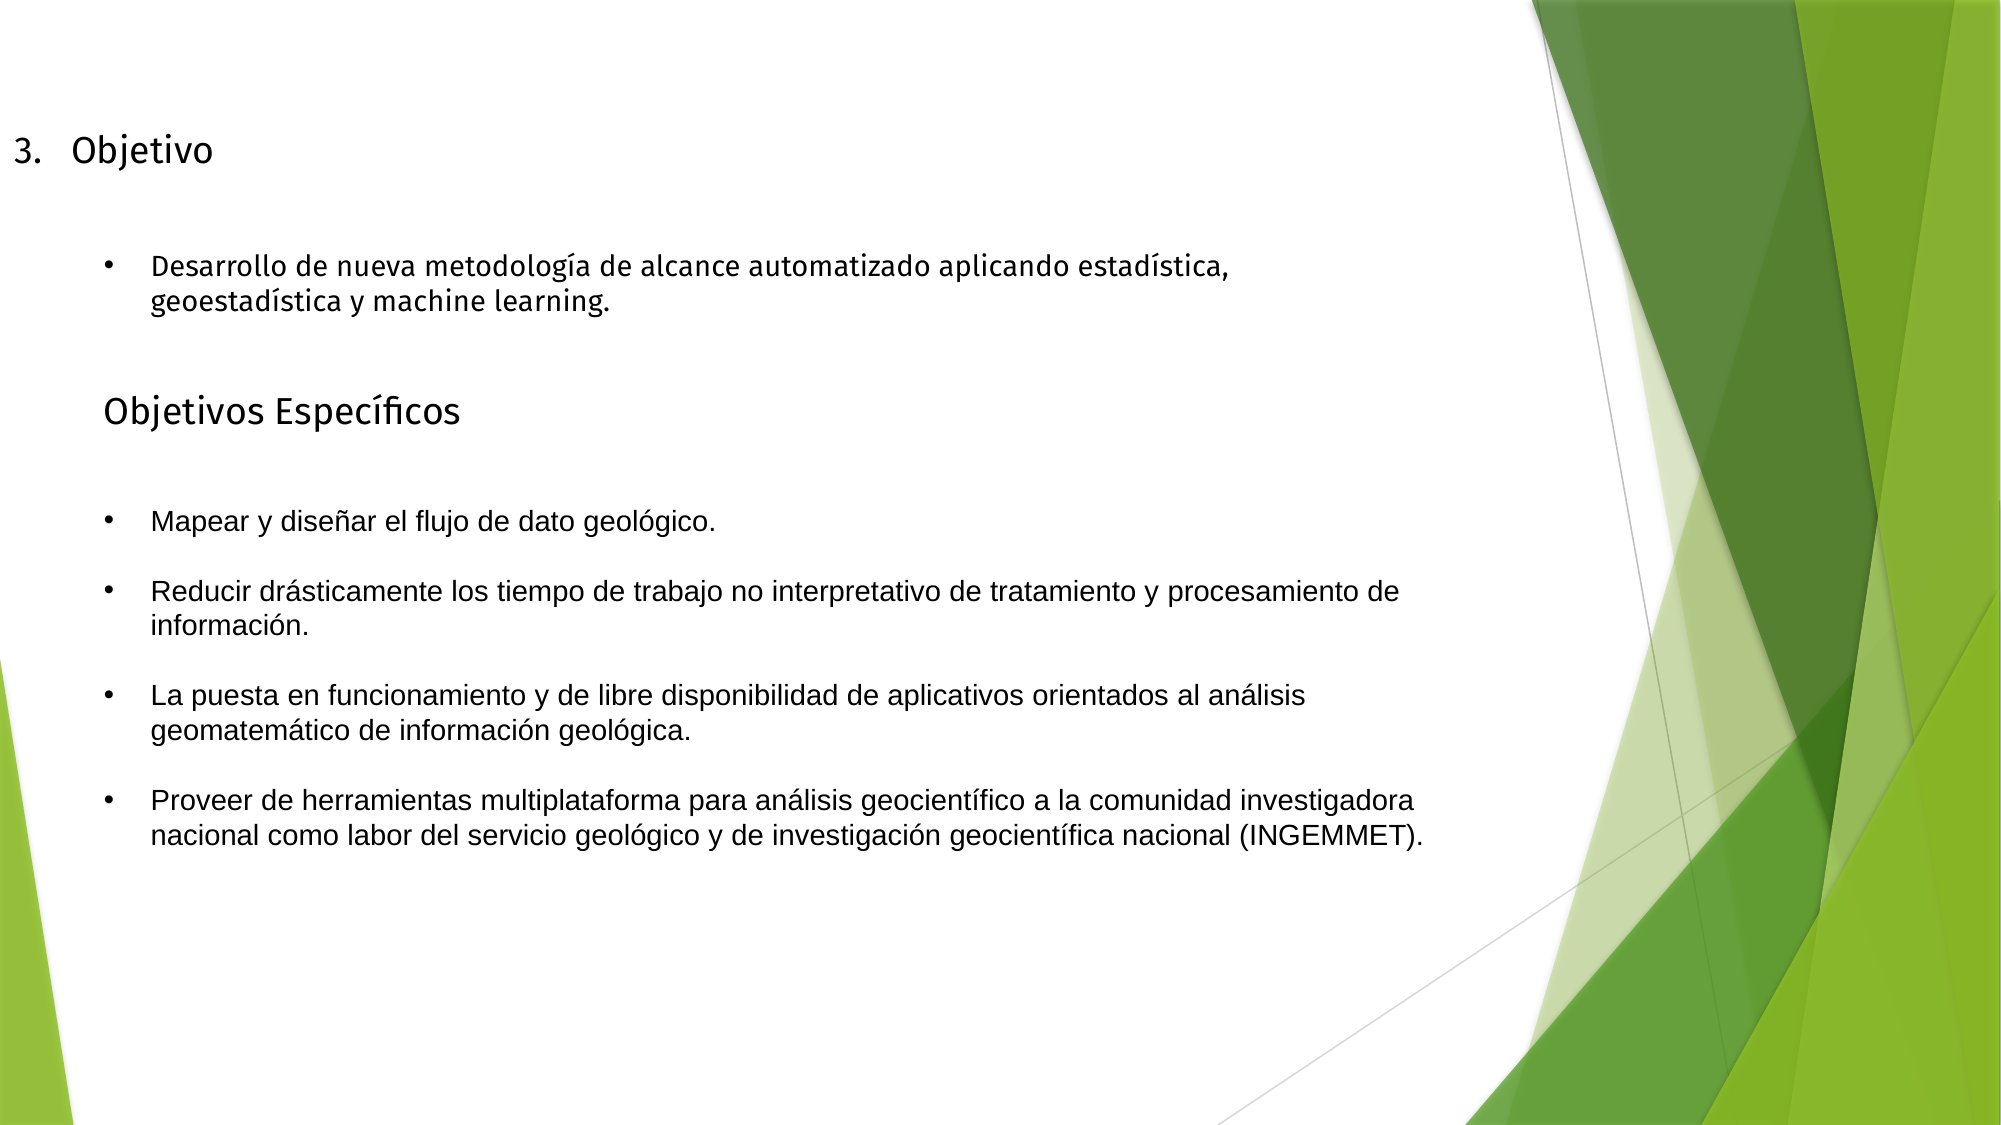

Objetivo
Desarrollo de nueva metodología de alcance automatizado aplicando estadística, geoestadística y machine learning.

Objetivos Específicos

Mapear y diseñar el flujo de dato geológico.

Reducir drásticamente los tiempo de trabajo no interpretativo de tratamiento y procesamiento de información.

La puesta en funcionamiento y de libre disponibilidad de aplicativos orientados al análisis geomatemático de información geológica.

Proveer de herramientas multiplataforma para análisis geocientífico a la comunidad investigadora nacional como labor del servicio geológico y de investigación geocientífica nacional (INGEMMET).